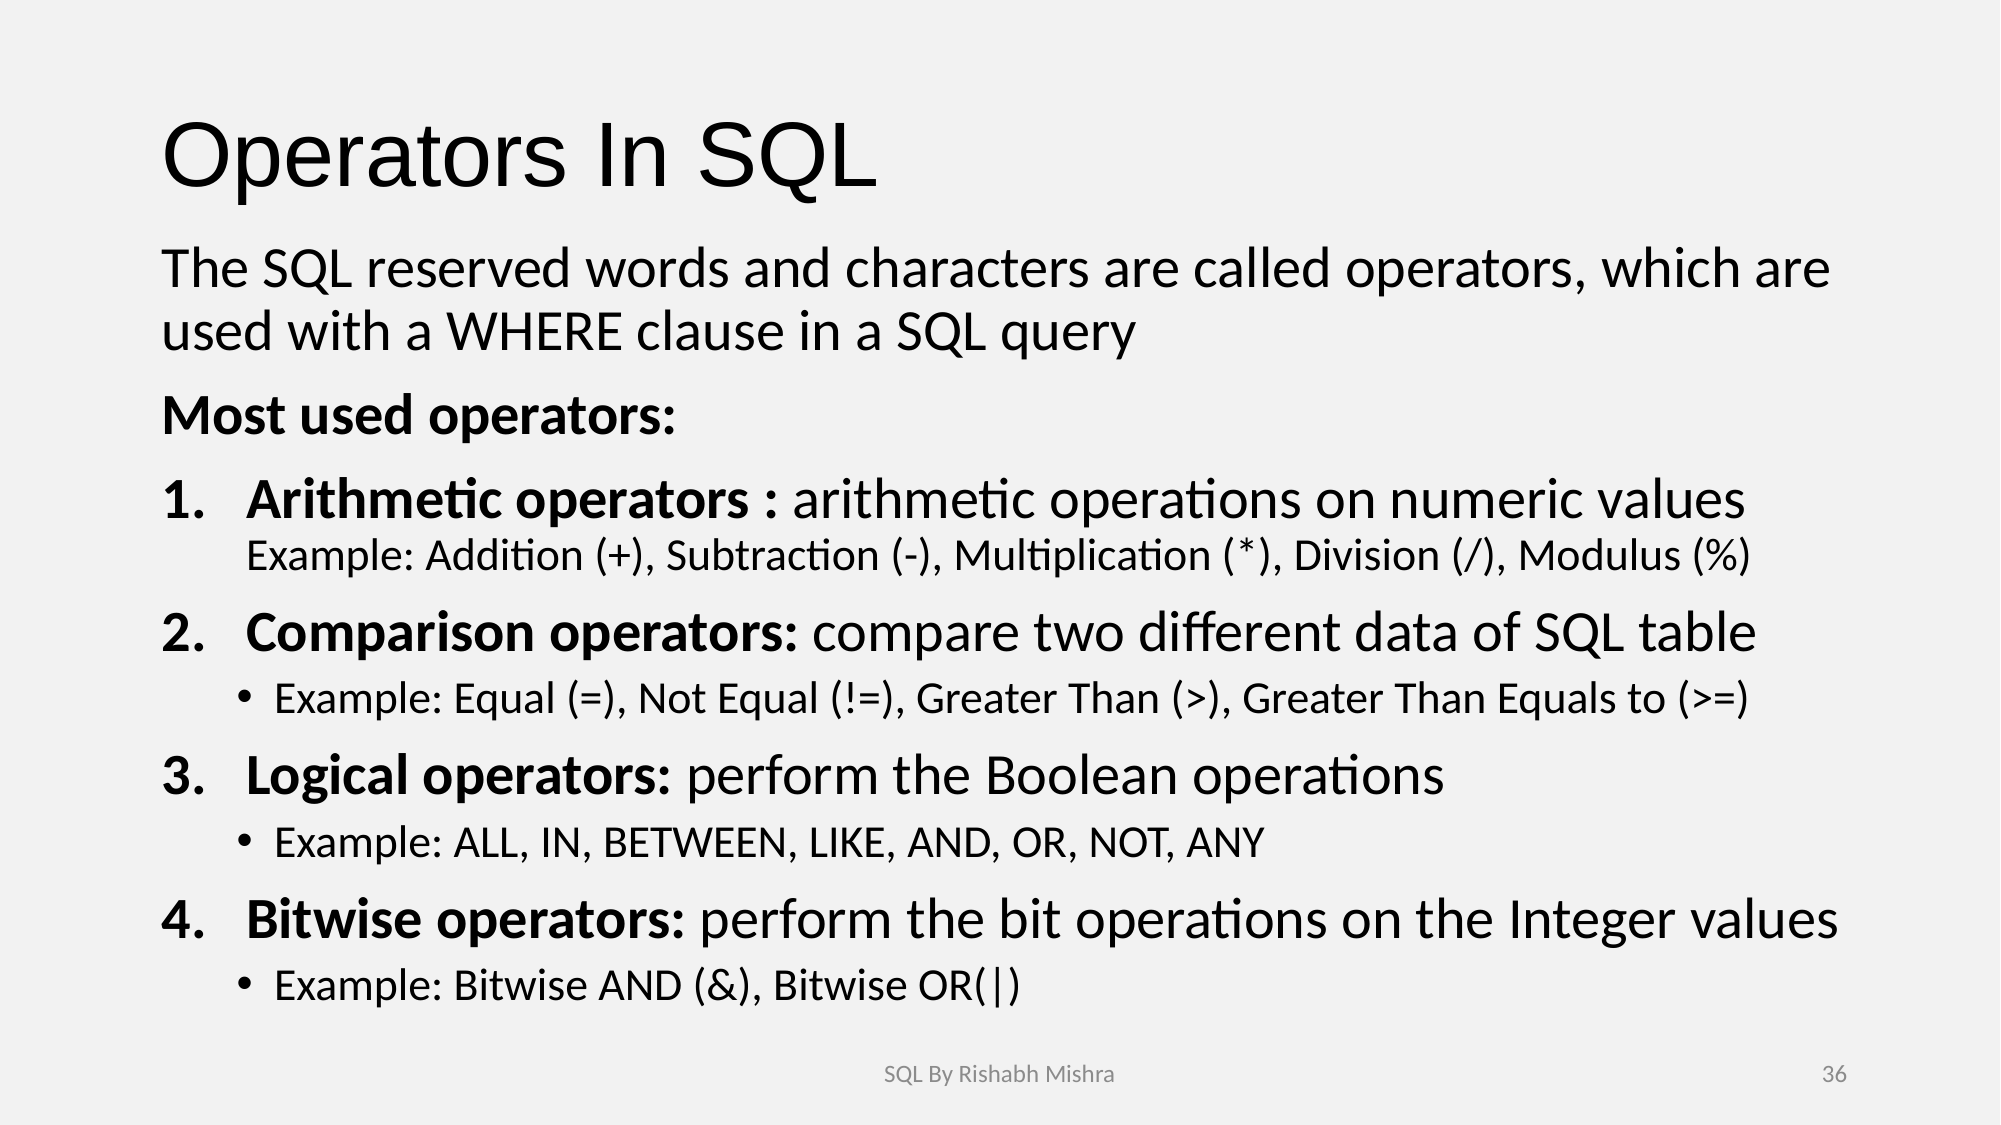

# Operators In SQL
The SQL reserved words and characters are called operators, which are used with a WHERE clause in a SQL query
Most used operators:
Arithmetic operators : arithmetic operations on numeric values Example: Addition (+), Subtraction (-), Multiplication (*), Division (/), Modulus (%)
Comparison operators: compare two different data of SQL table
Example: Equal (=), Not Equal (!=), Greater Than (>), Greater Than Equals to (>=)
Logical operators: perform the Boolean operations
Example: ALL, IN, BETWEEN, LIKE, AND, OR, NOT, ANY
Bitwise operators: perform the bit operations on the Integer values
Example: Bitwise AND (&), Bitwise OR(|)

SQL By Rishabh Mishra
36